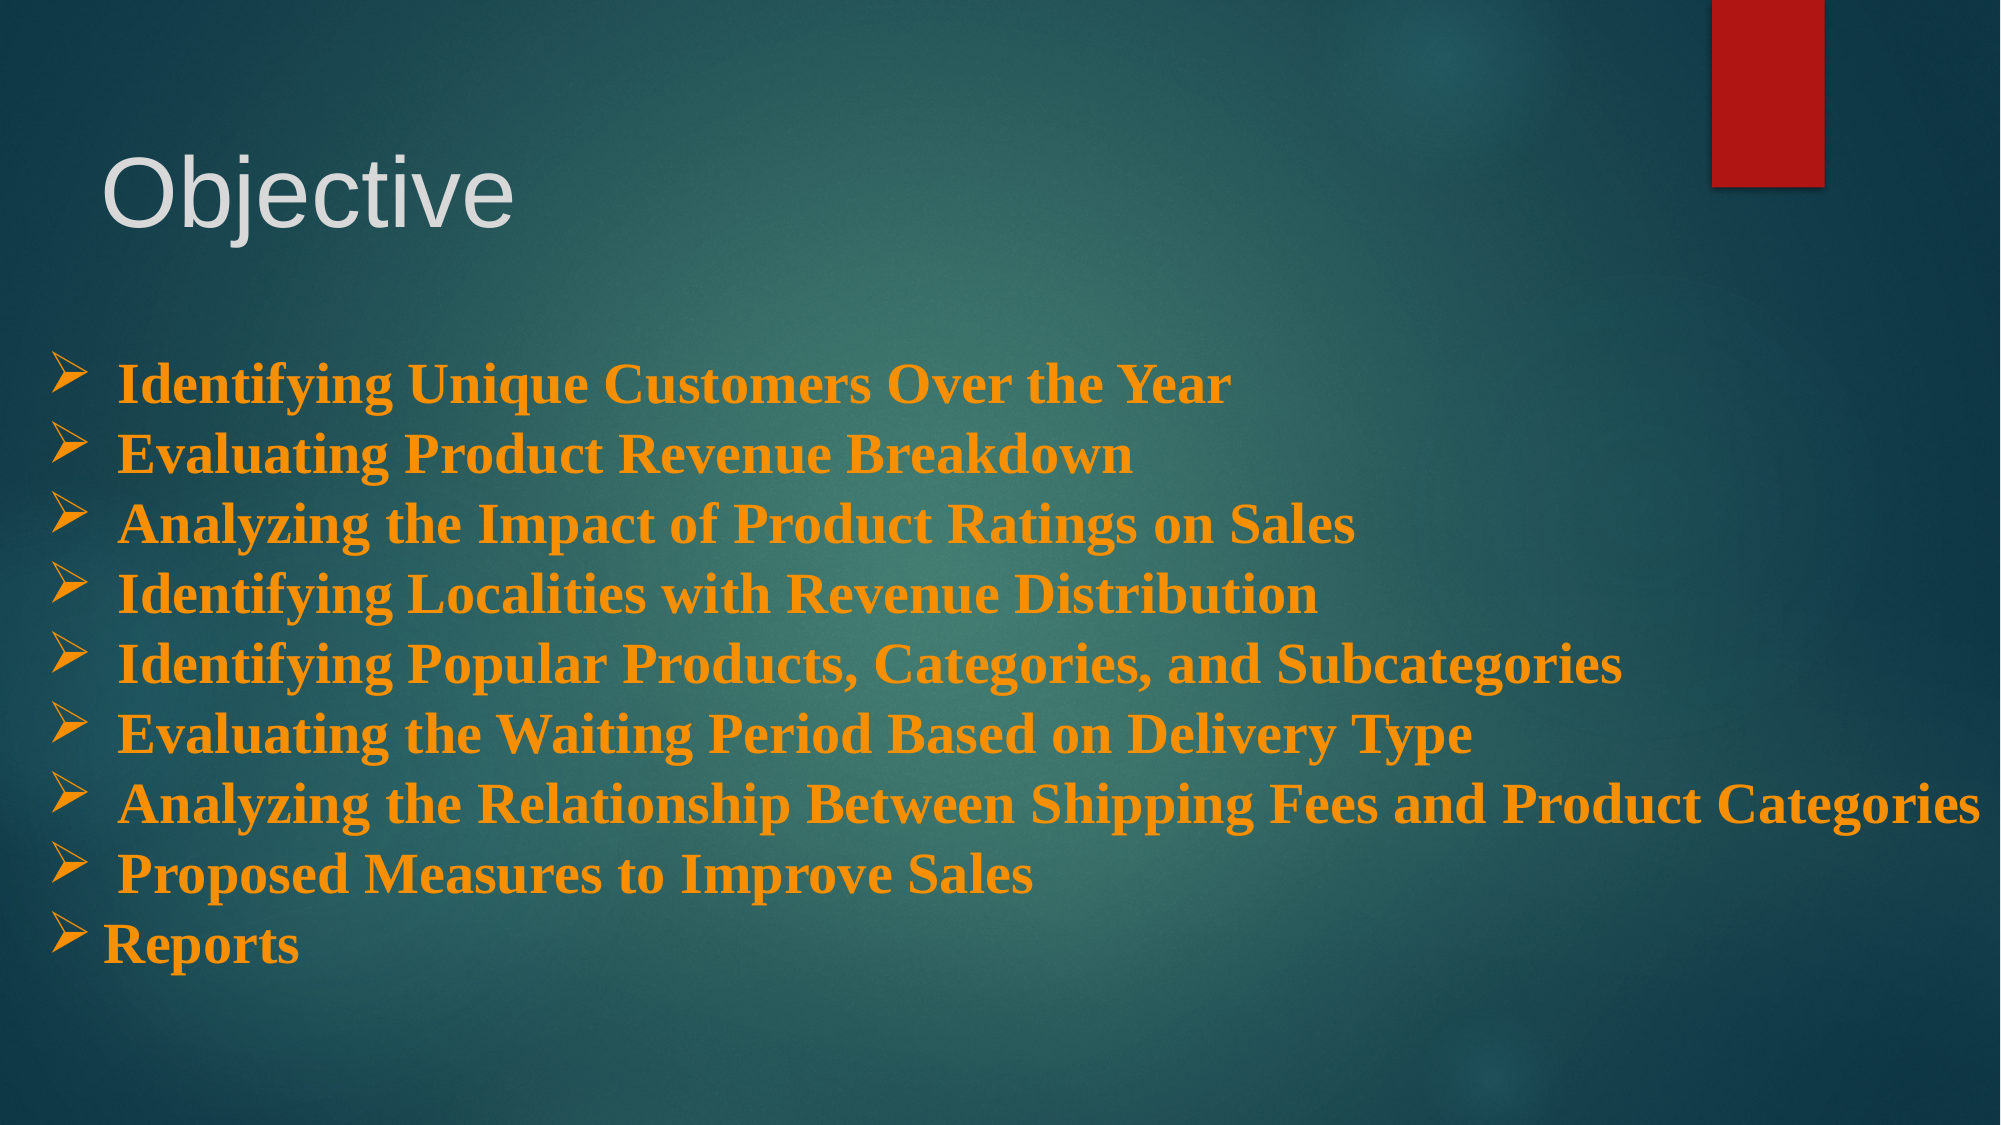

Objective
 Identifying Unique Customers Over the Year
 Evaluating Product Revenue Breakdown
 Analyzing the Impact of Product Ratings on Sales
 Identifying Localities with Revenue Distribution
 Identifying Popular Products, Categories, and Subcategories
 Evaluating the Waiting Period Based on Delivery Type
 Analyzing the Relationship Between Shipping Fees and Product Categories
 Proposed Measures to Improve Sales
Reports